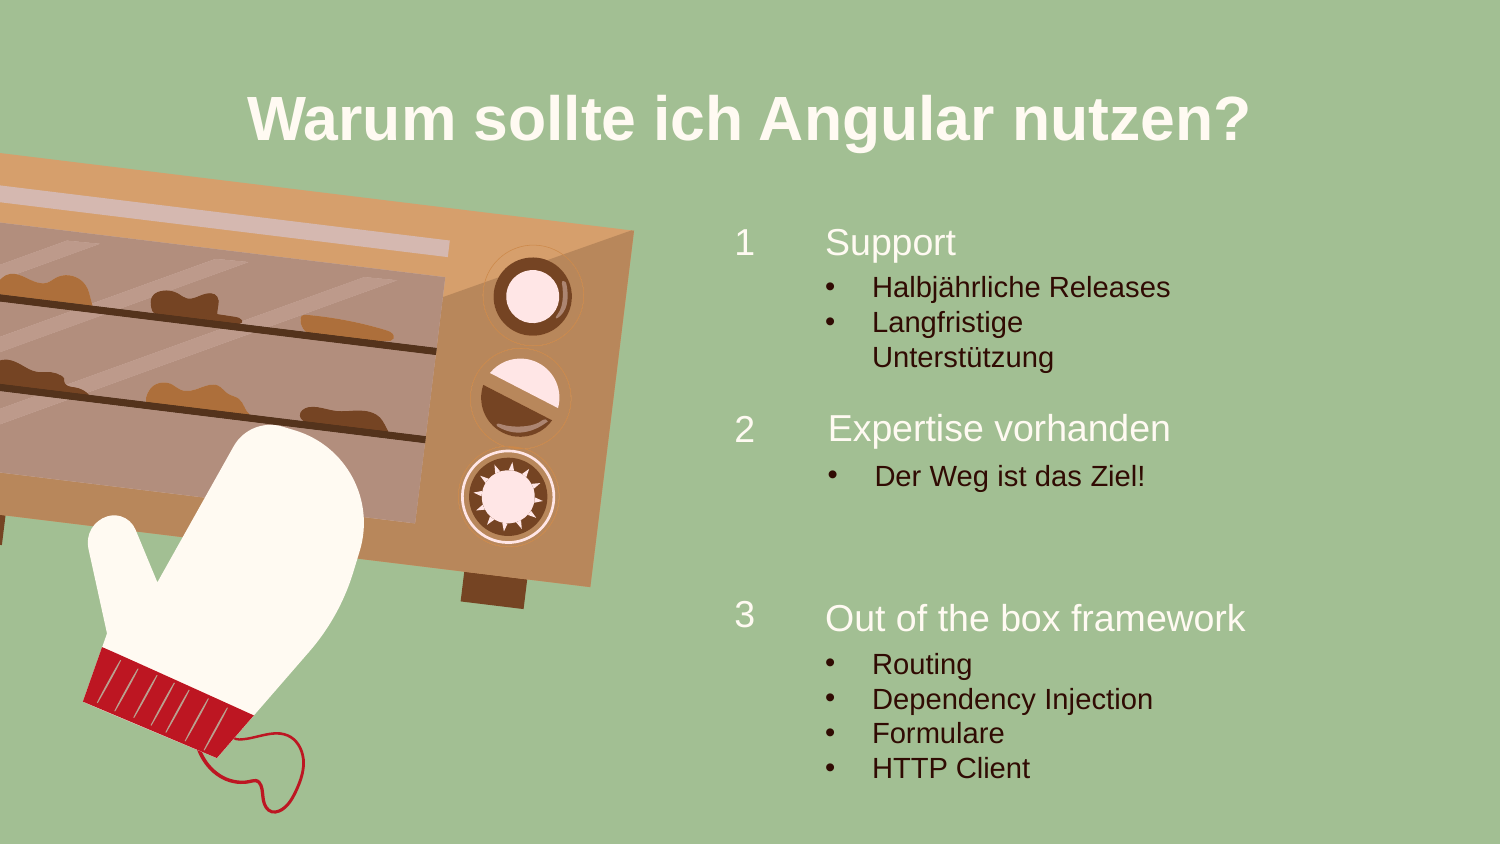

Warum sollte ich Angular nutzen?
1
# Support

Halbjährliche Releases
Langfristige Unterstützung
Expertise vorhanden
2

Der Weg ist das Ziel!
3
Out of the box framework
Routing
Dependency Injection
Formulare
HTTP Client